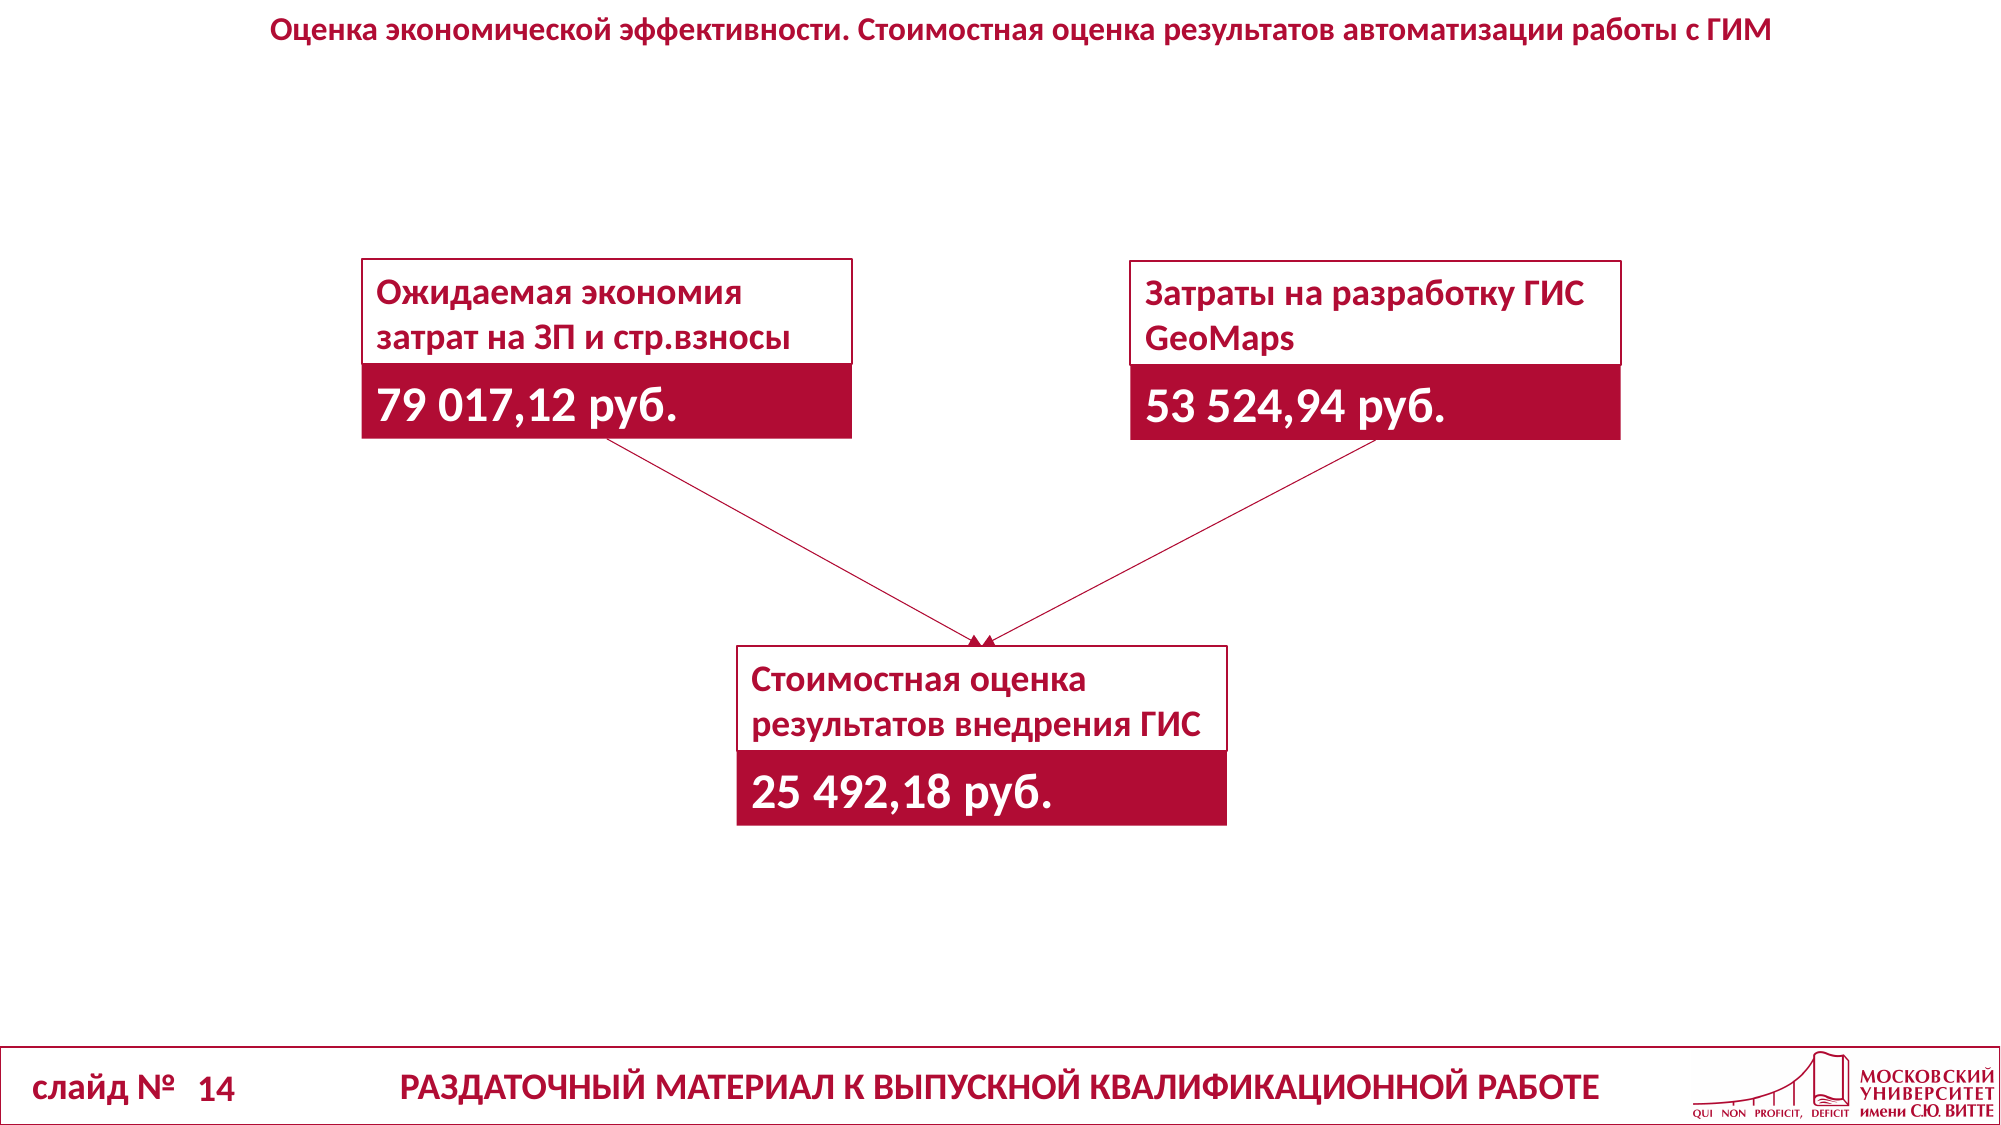

Оценка экономической эффективности. Стоимостная оценка результатов автоматизации работы с ГИМ
Ожидаемая экономия затрат на ЗП и стр.взносы
Затраты на разработку ГИС GeoMaps
79 017,12 руб.
53 524,94 руб.
Стоимостная оценка результатов внедрения ГИС
25 492,18 руб.
14